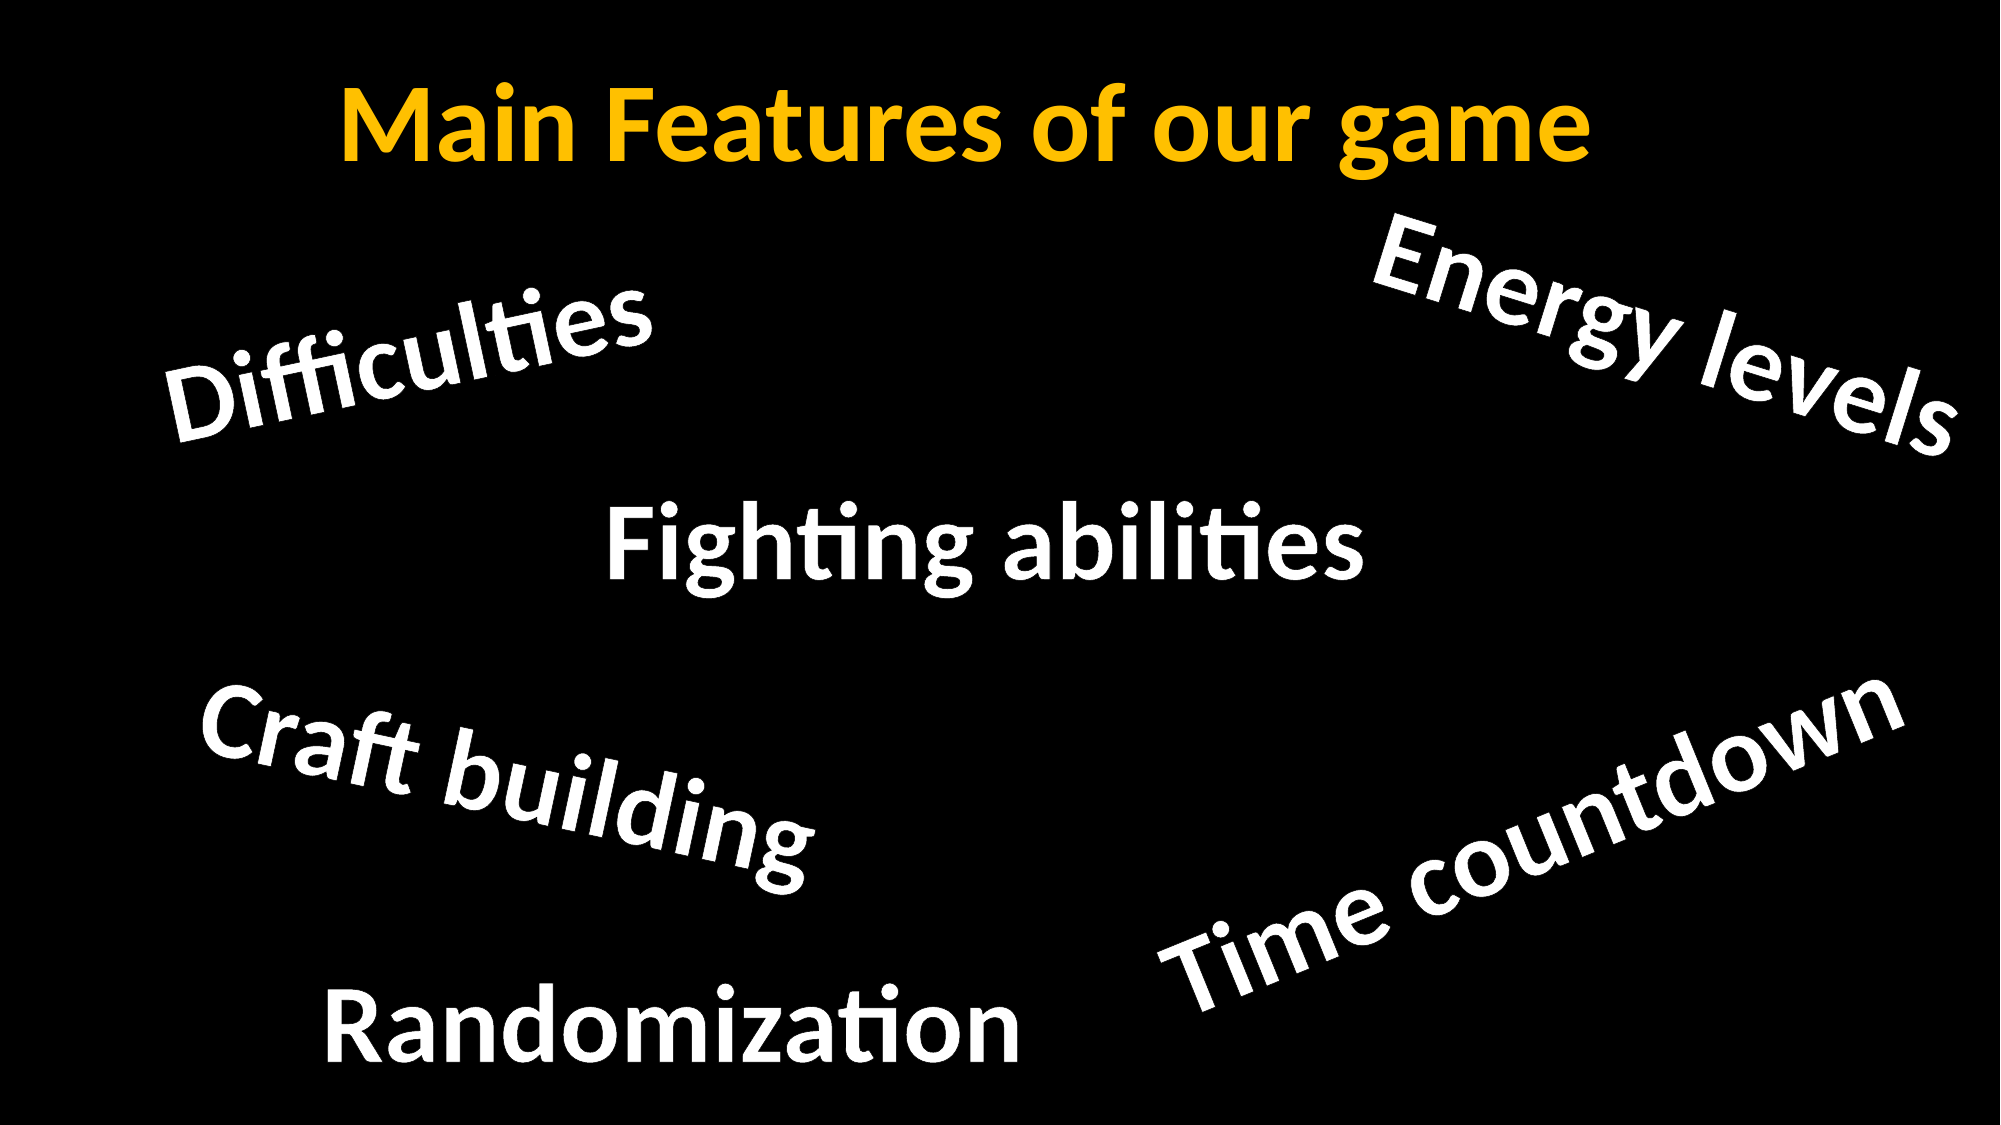

Main Features of our game
Energy levels
Difficulties
Fighting abilities
Craft building
Time countdown
Randomization